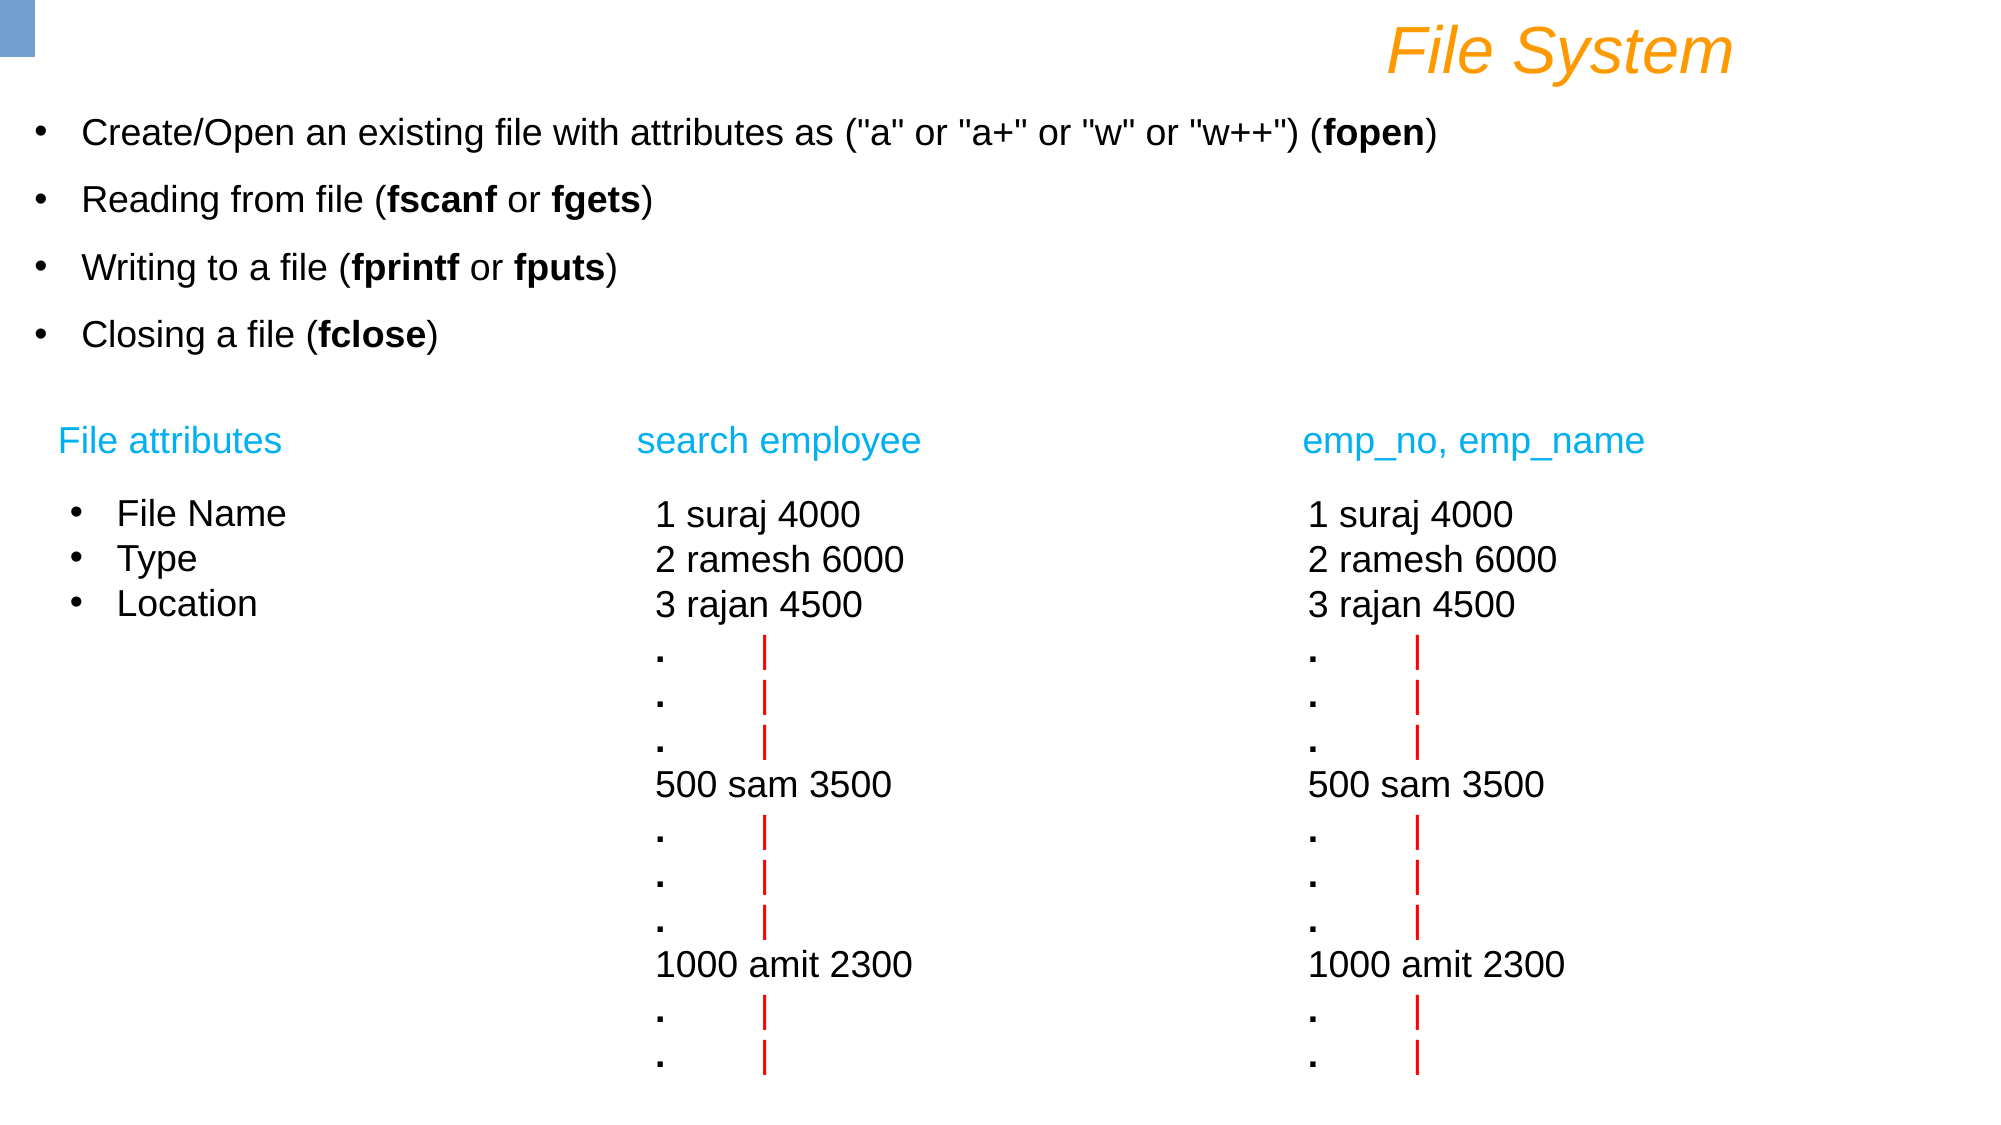

File System
Create/Open an existing file with attributes as ("a" or "a+" or "w" or "w++") (fopen)
Reading from file (fscanf or fgets)
Writing to a file (fprintf or fputs)
Closing a file (fclose)
File attributes
search employee
emp_no, emp_name
File Name
Type
Location
1 suraj 4000
2 ramesh 6000
3 rajan 4500
.         |
.         |
.         |
500 sam 3500
.         |
.         |
.         |
1000 amit 2300
.         |
.         |
1 suraj 4000
2 ramesh 6000
3 rajan 4500
.         |
.         |
.         |
500 sam 3500
.         |
.         |
.         |
1000 amit 2300
.         |
.         |